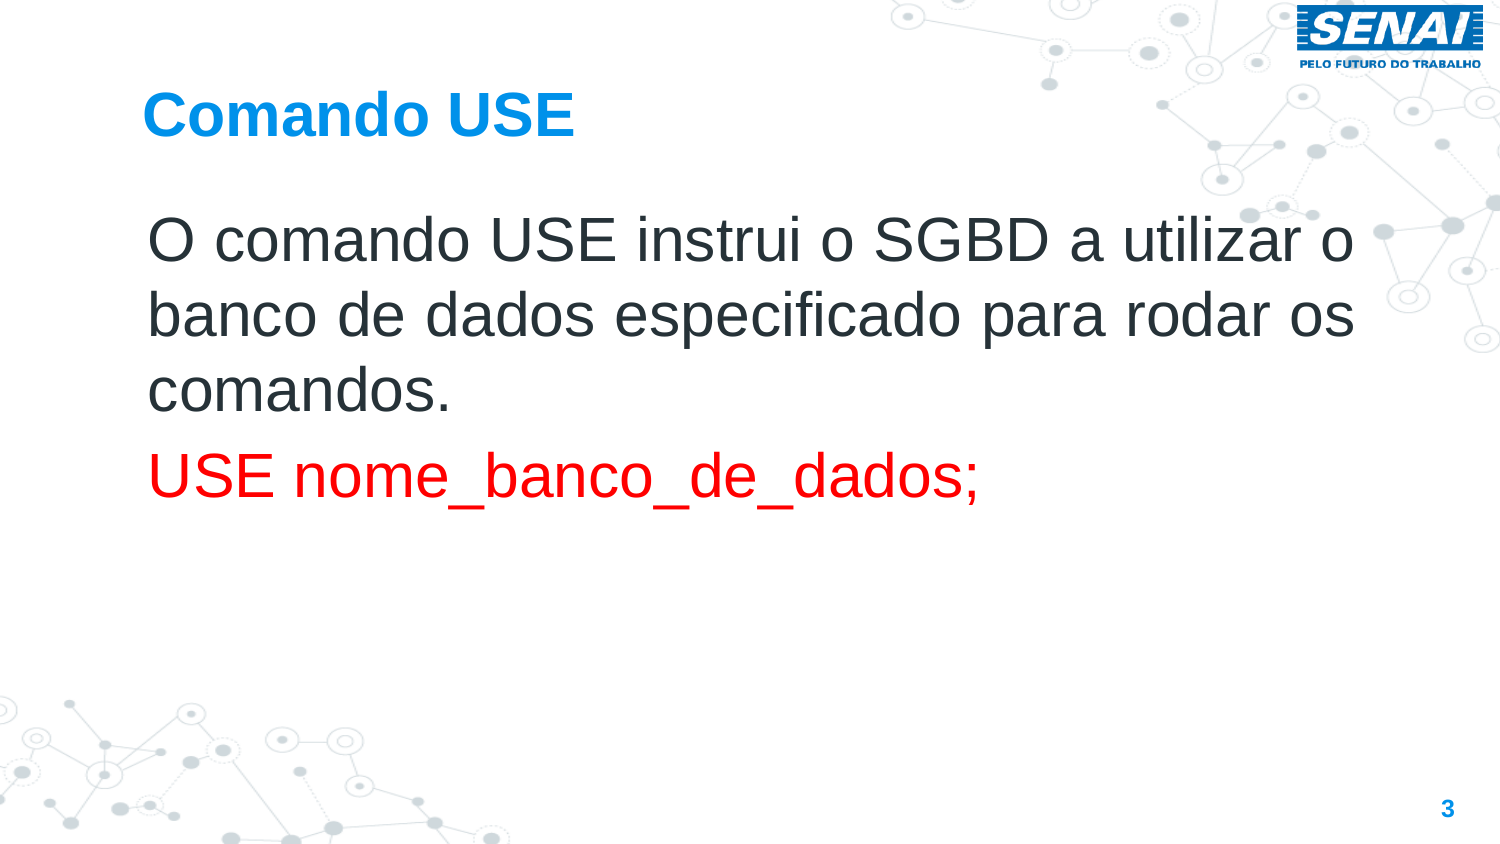

# Comando USE
O comando USE instrui o SGBD a utilizar o banco de dados especificado para rodar os comandos.
USE nome_banco_de_dados;
3